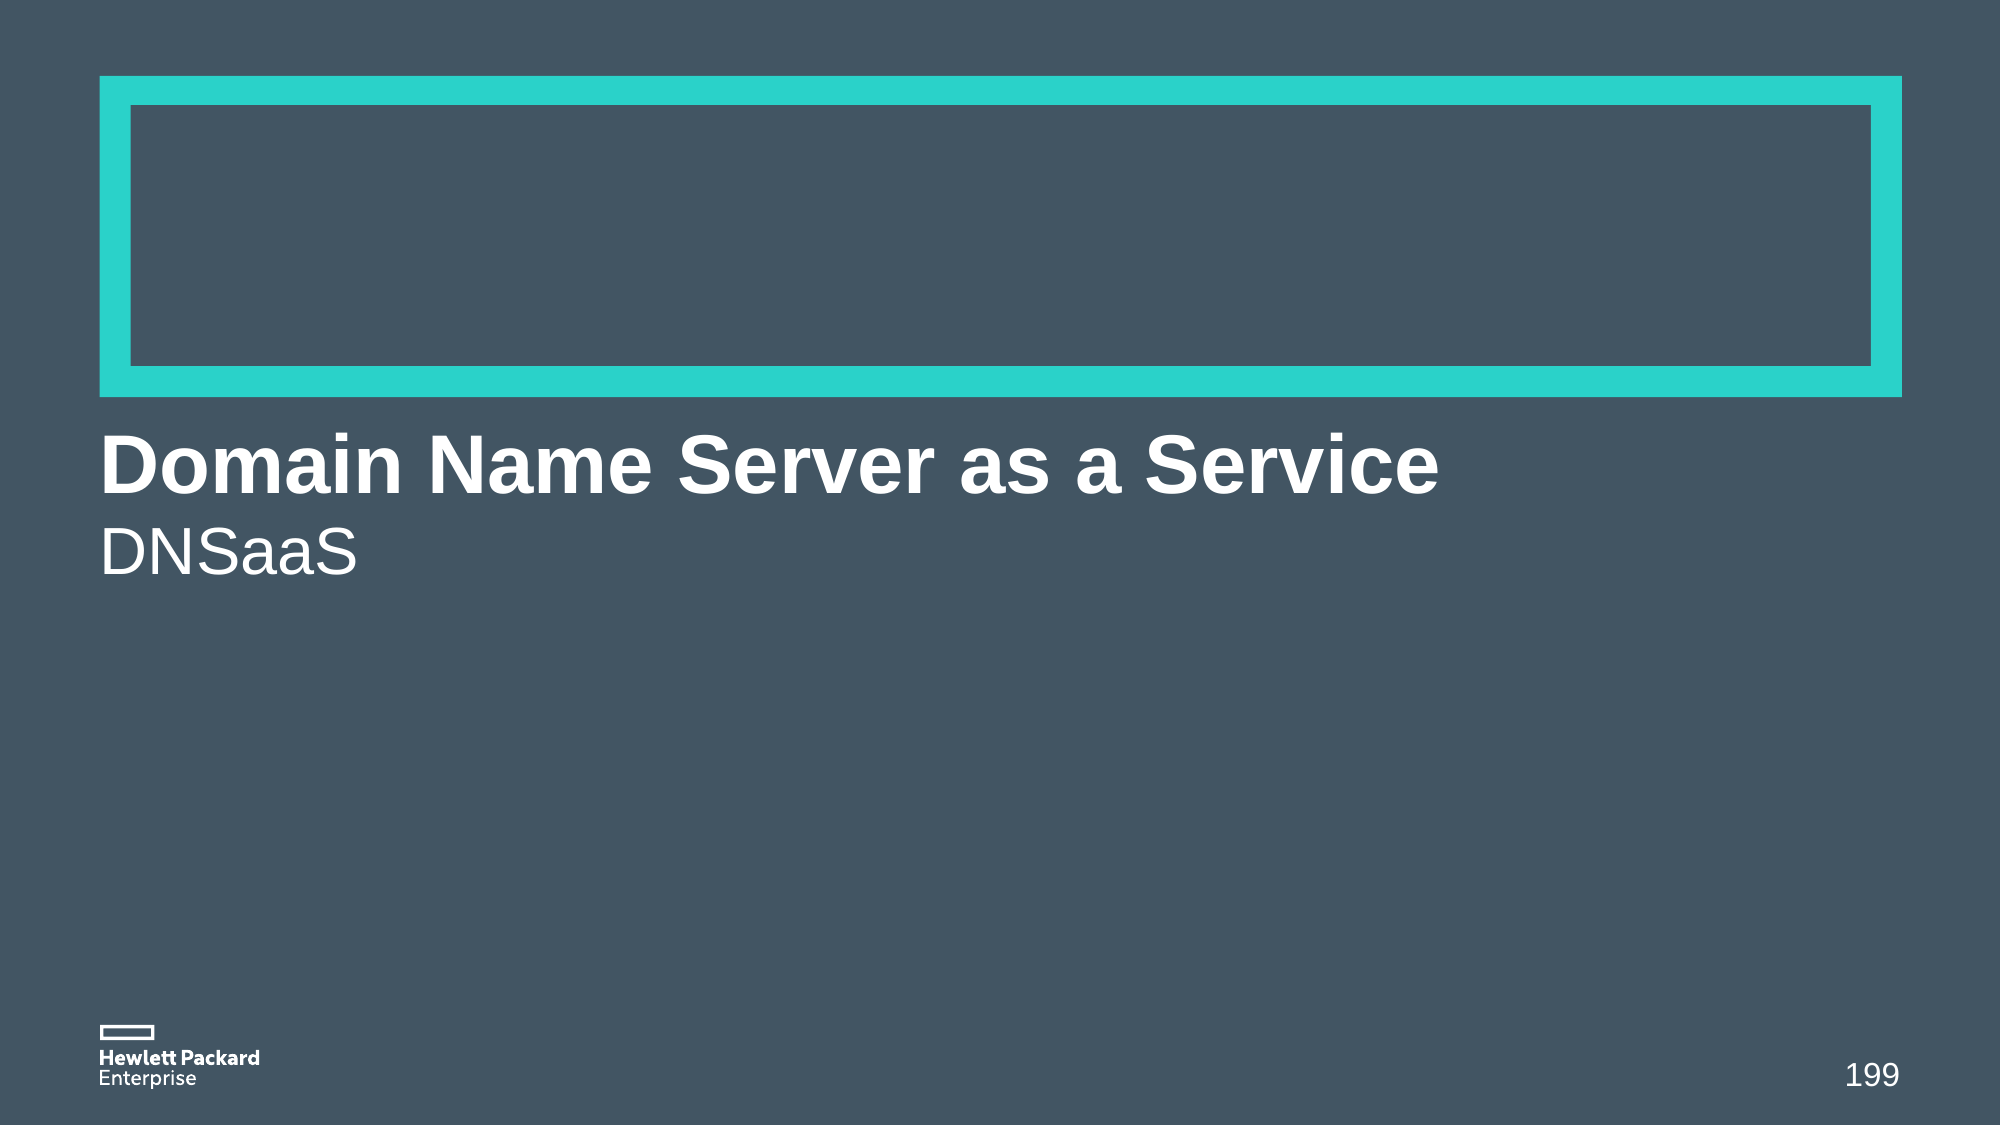

# Domain Name Server as a Service
DNSaaS
199